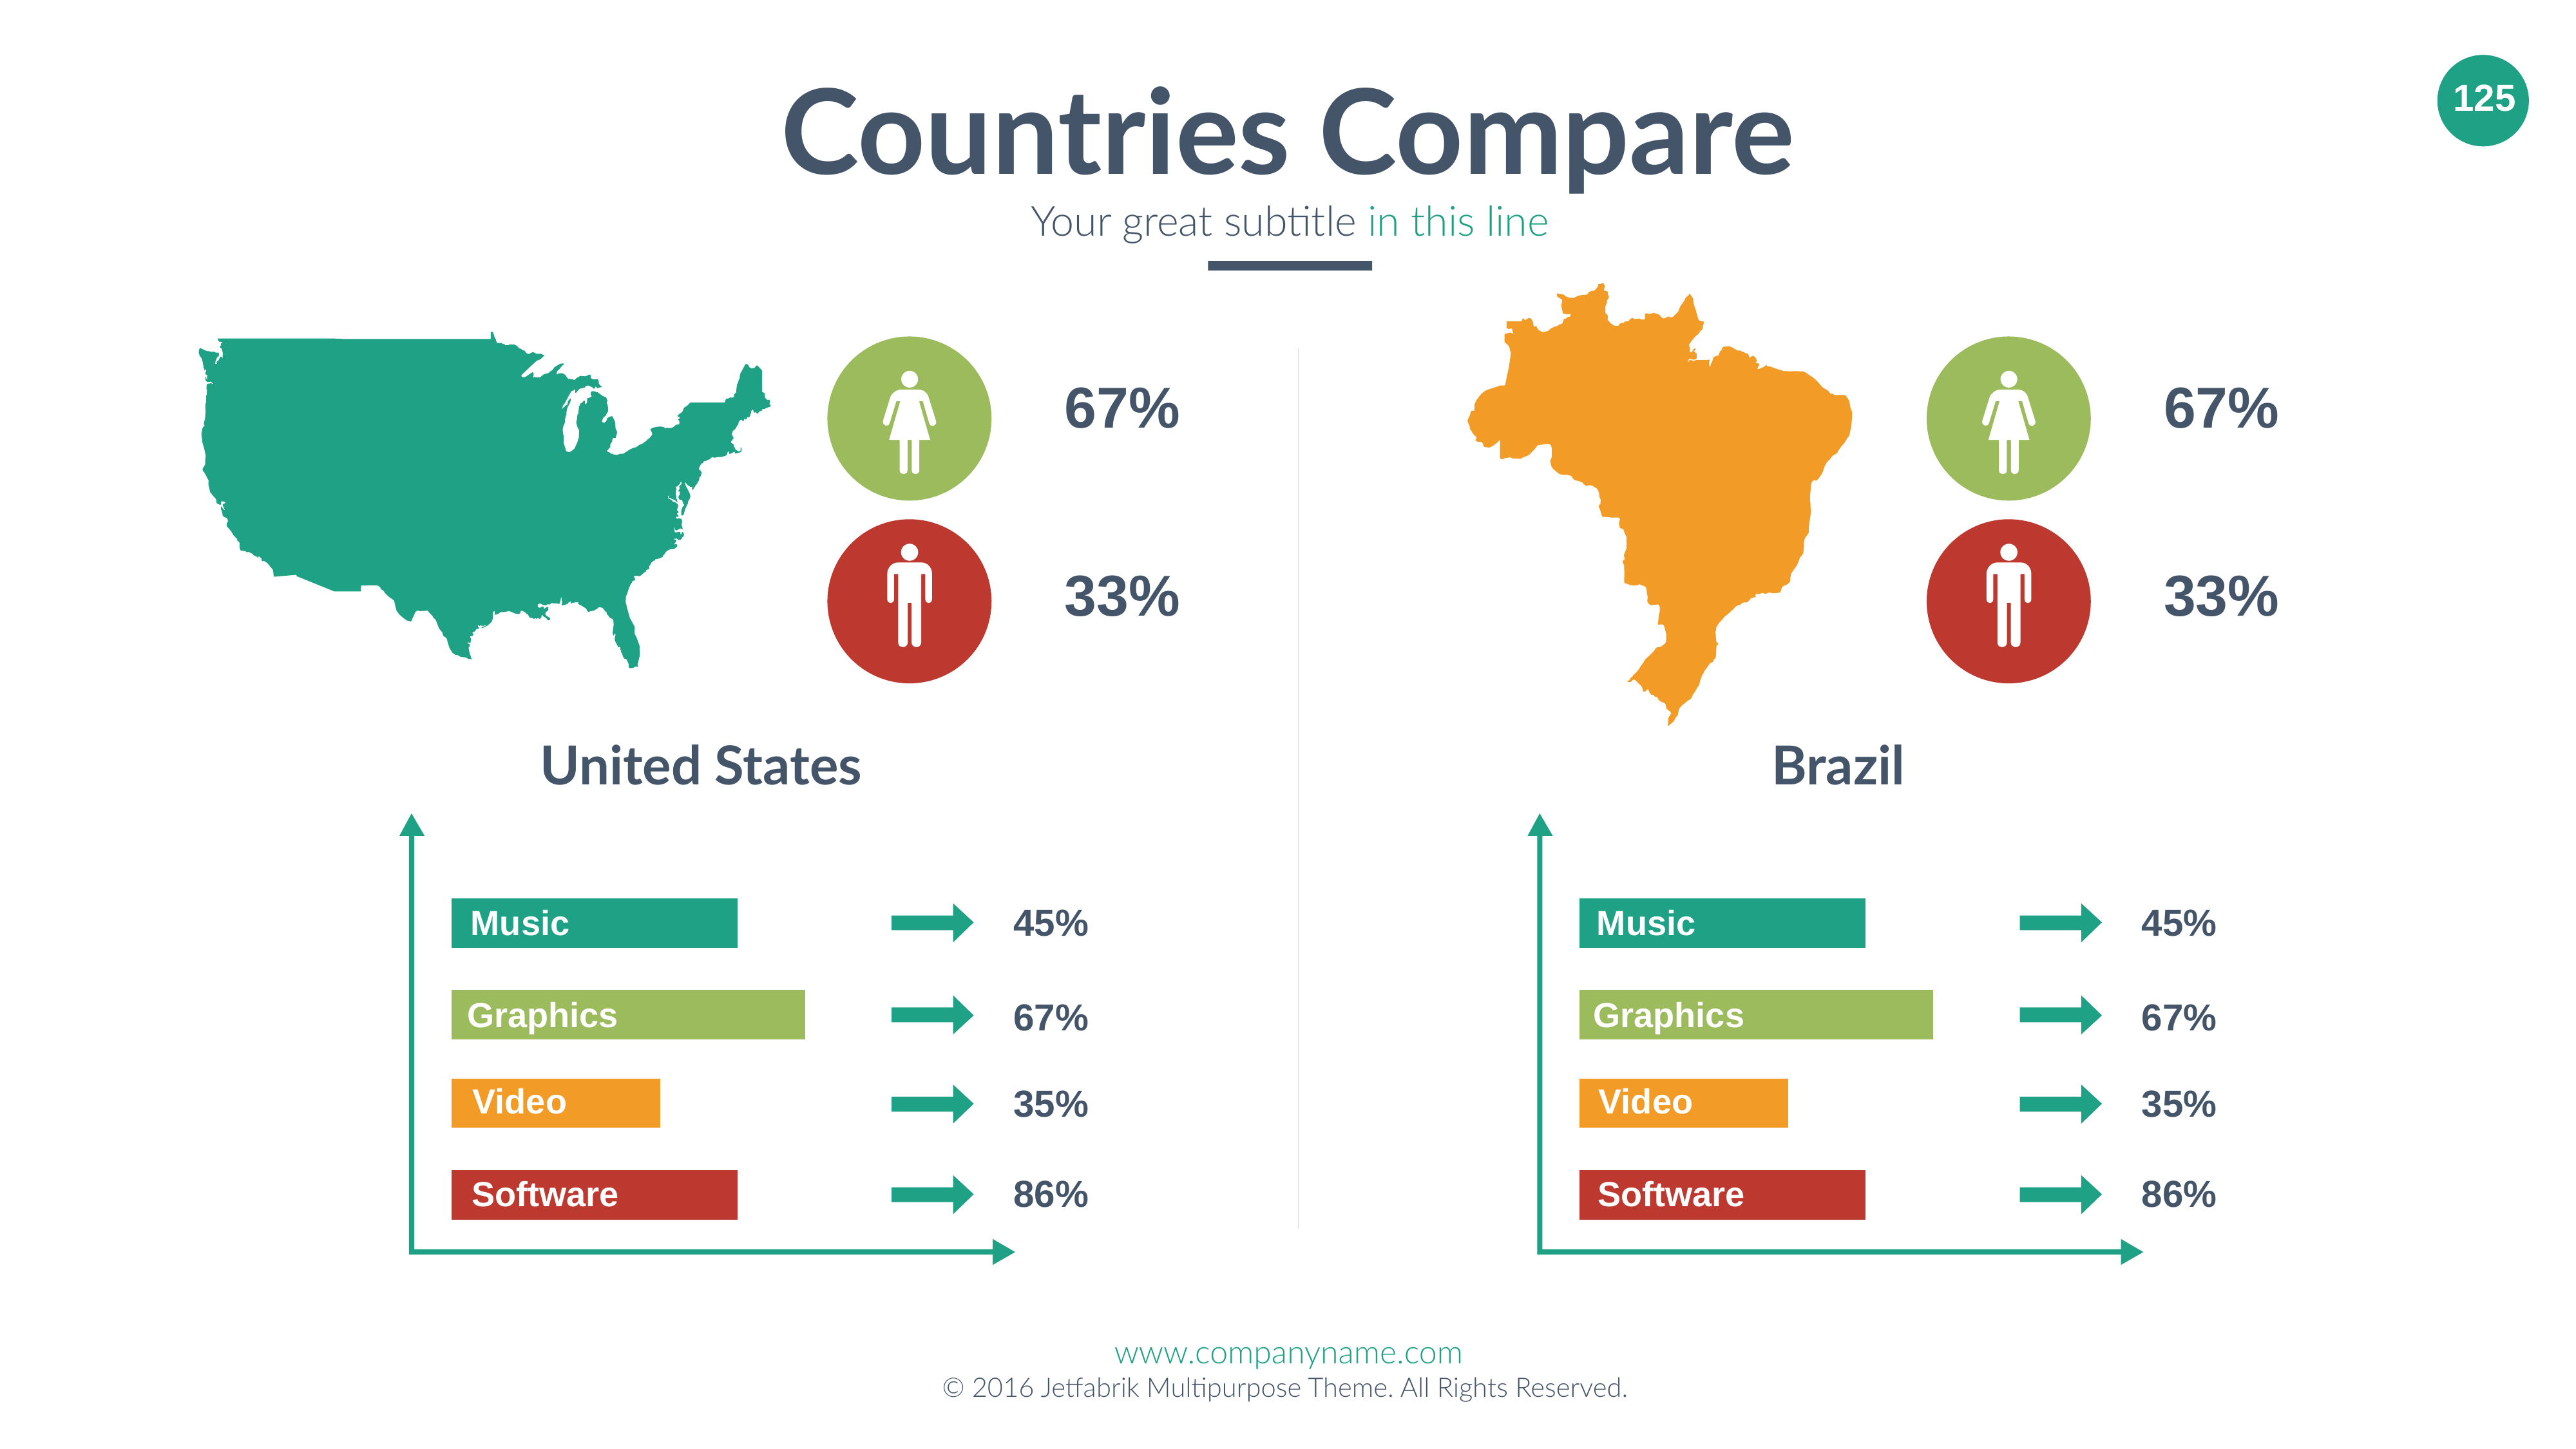

Countries Compare
Your great subtitle in this line

67%
67%

33%
33%
United States
Brazil

45%
45%
Music
Music

67%
67%
Graphics
Graphics

35%
35%
Video
Video

86%
86%
Software
Software